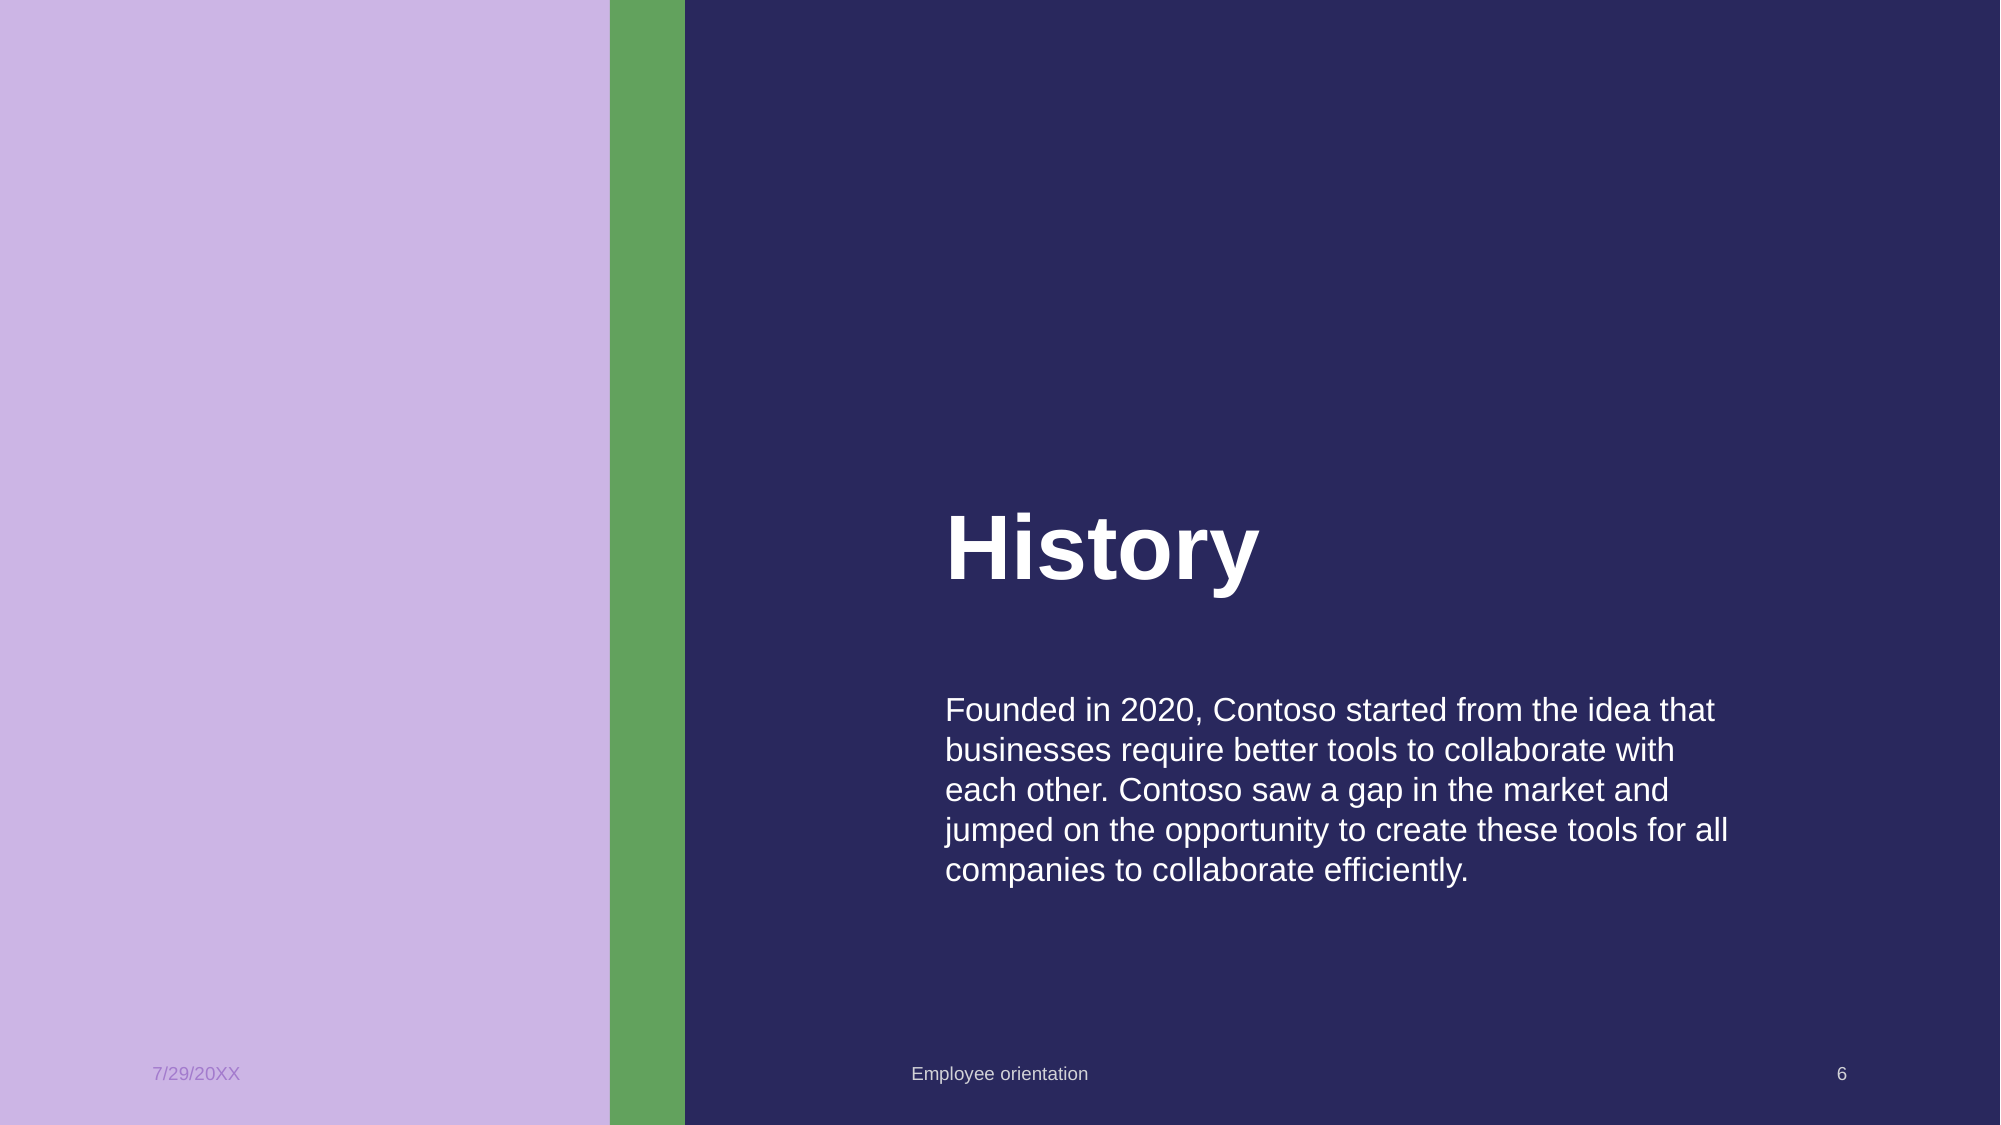

# History
Founded in 2020, Contoso started from the idea that businesses require better tools to collaborate with each other. Contoso saw a gap in the market and jumped on the opportunity to create these tools for all companies to collaborate efficiently.
7/29/20XX
Employee orientation
6